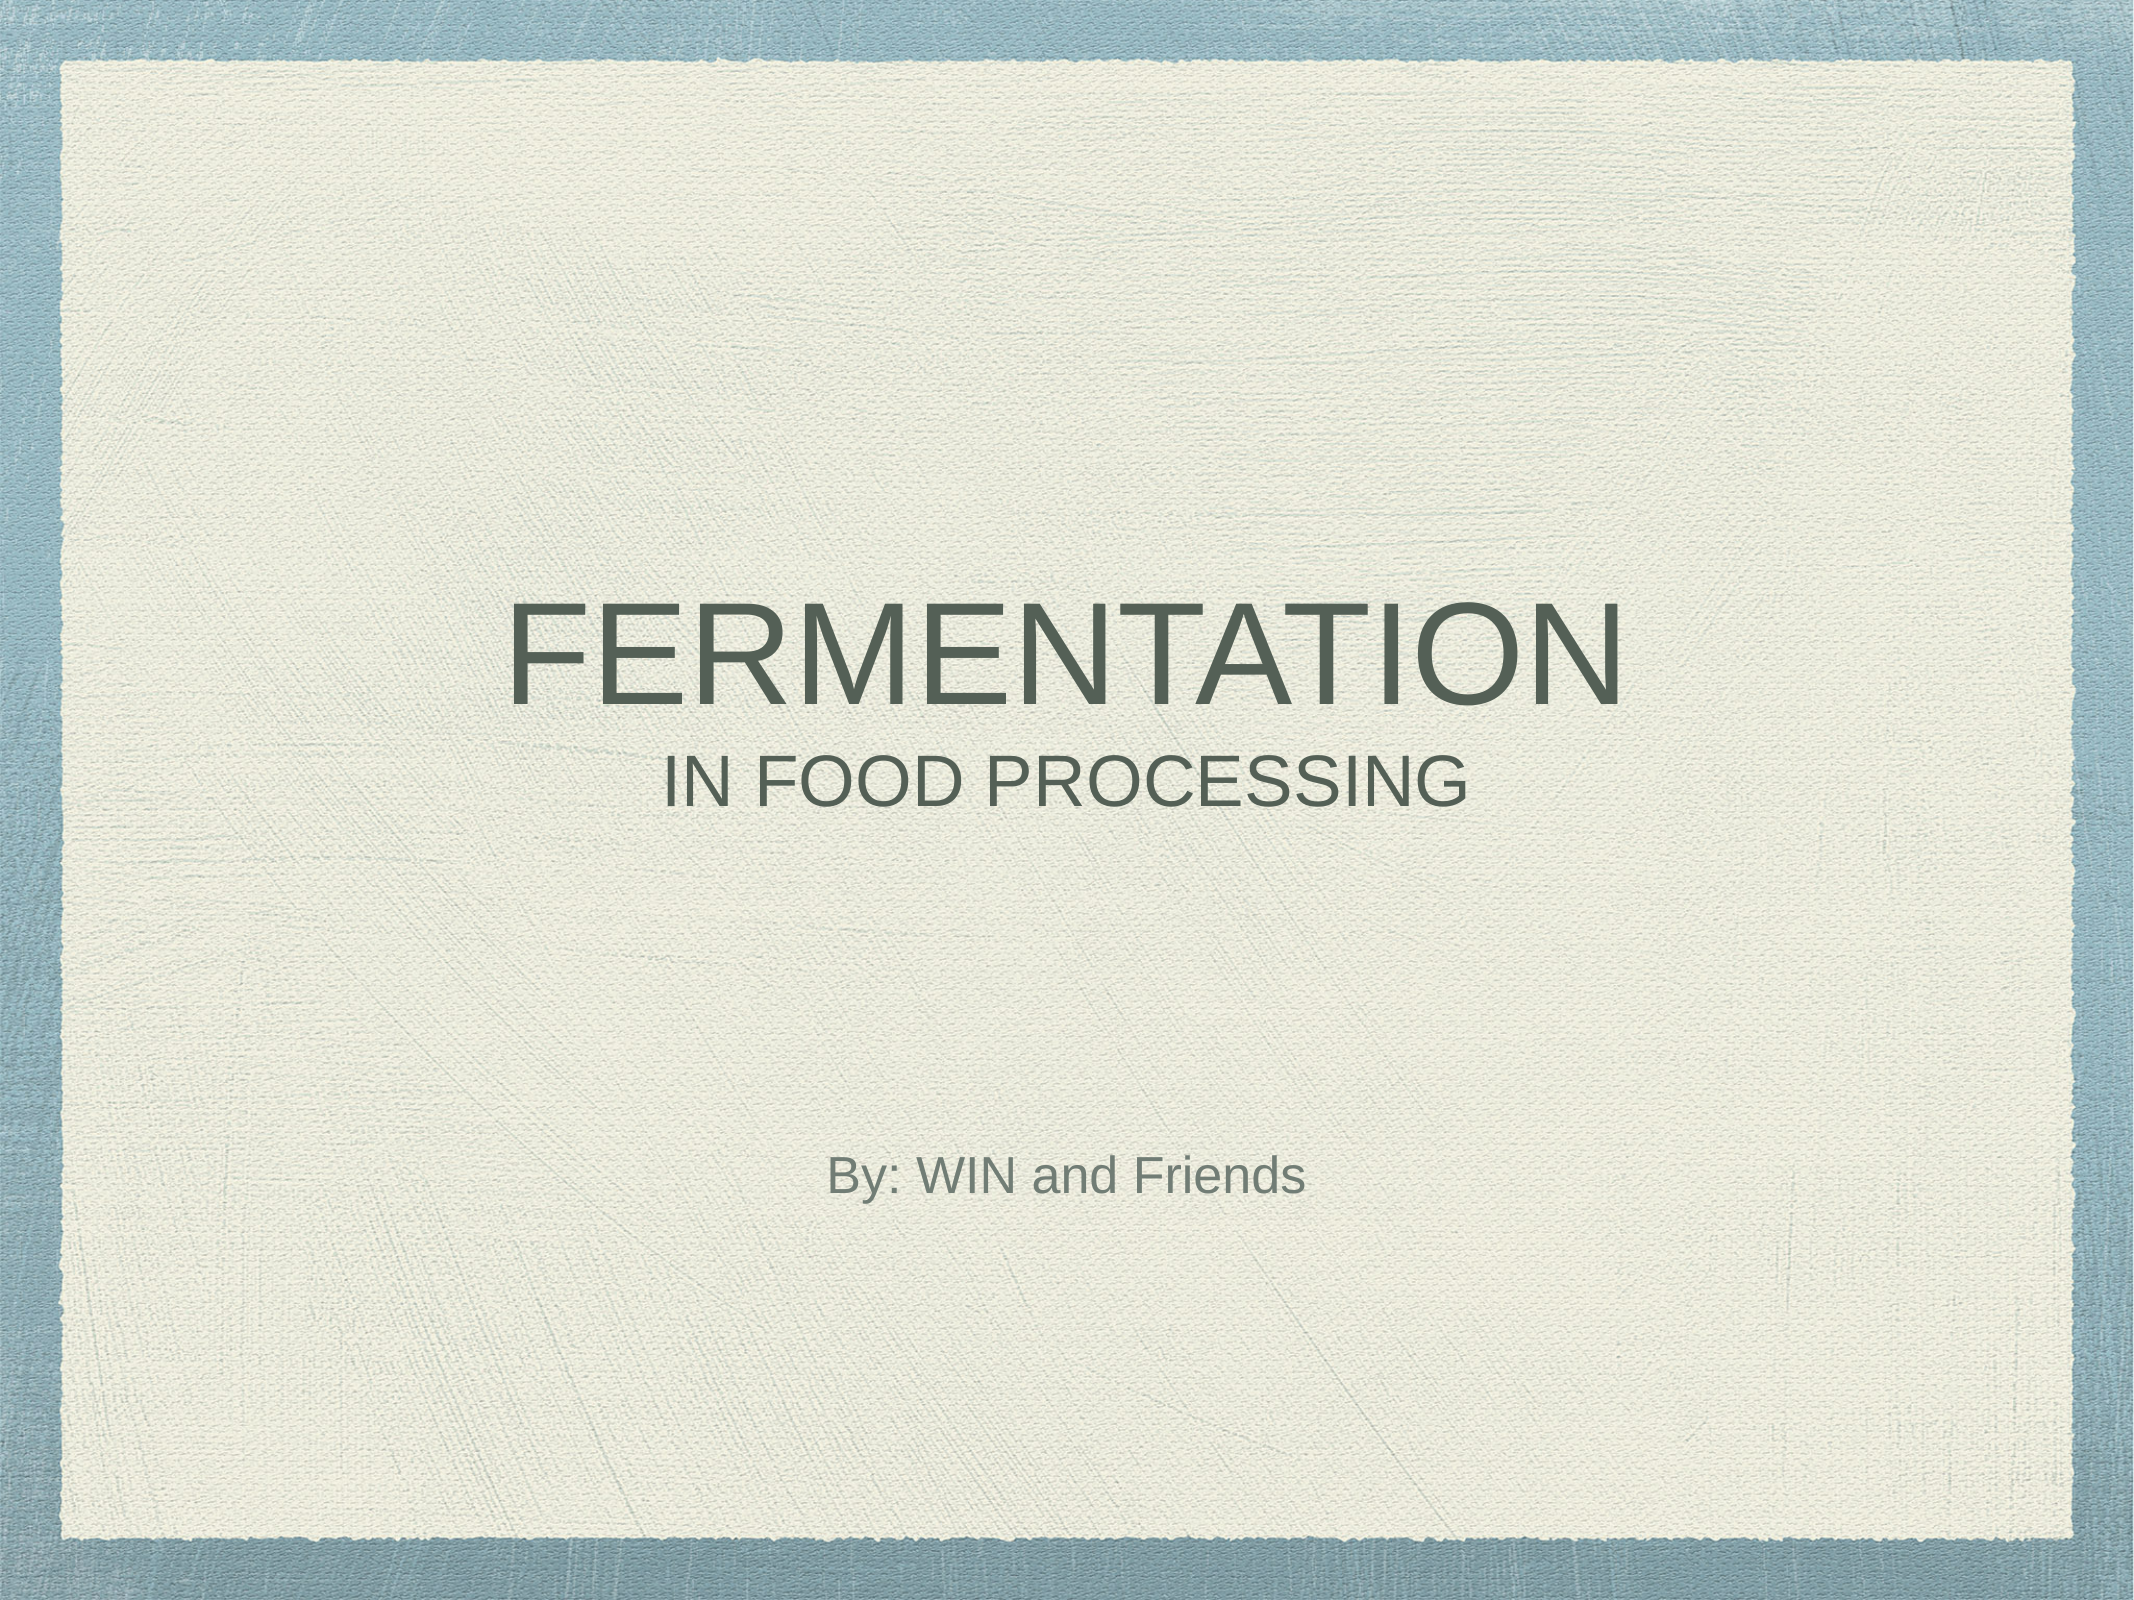

# FERMENTATION
IN FOOD PROCESSING
By: WIN and Friends